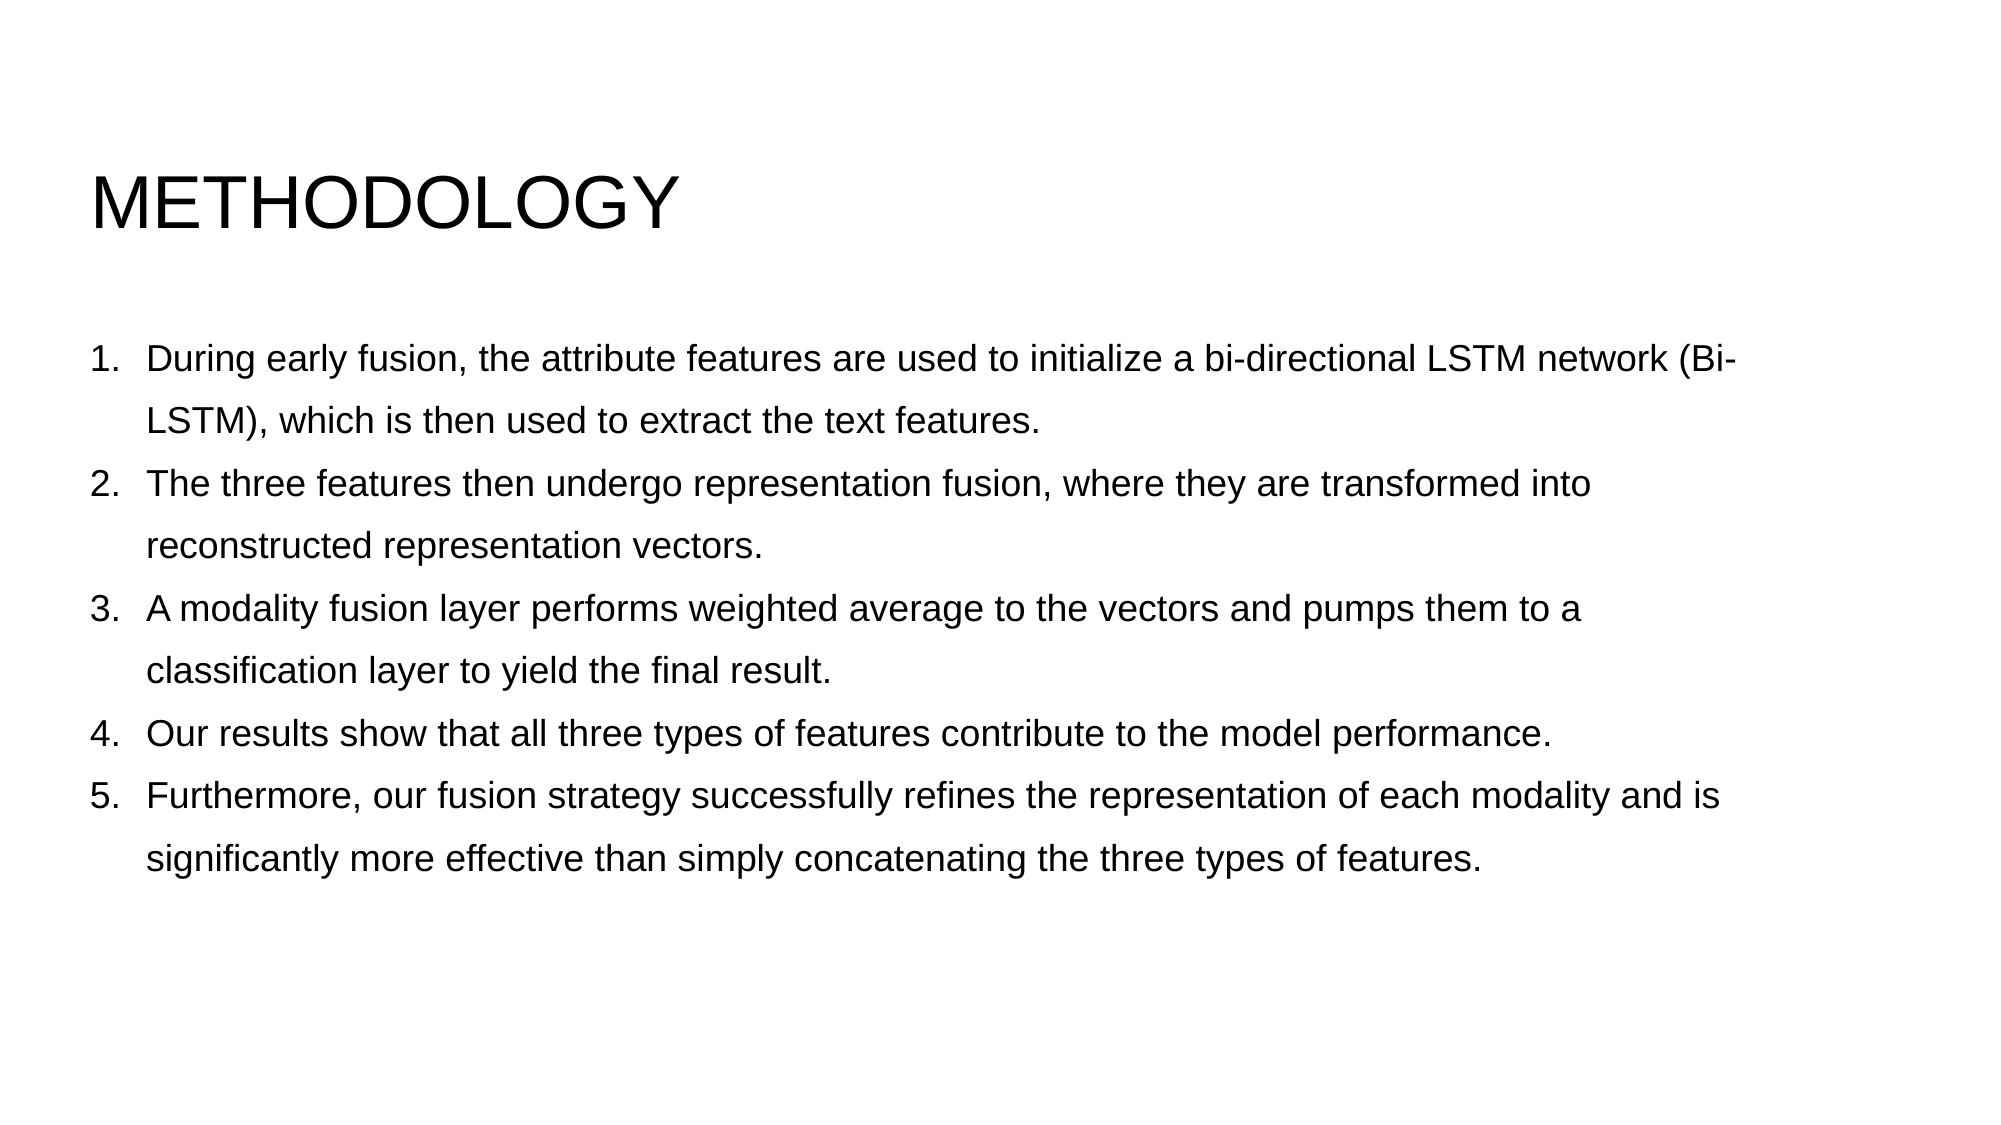

# Methodology
During early fusion, the attribute features are used to initialize a bi-directional LSTM network (Bi-LSTM), which is then used to extract the text features.
The three features then undergo representation fusion, where they are transformed into reconstructed representation vectors.
A modality fusion layer performs weighted average to the vectors and pumps them to a classification layer to yield the final result.
Our results show that all three types of features contribute to the model performance.
Furthermore, our fusion strategy successfully refines the representation of each modality and is significantly more effective than simply concatenating the three types of features.